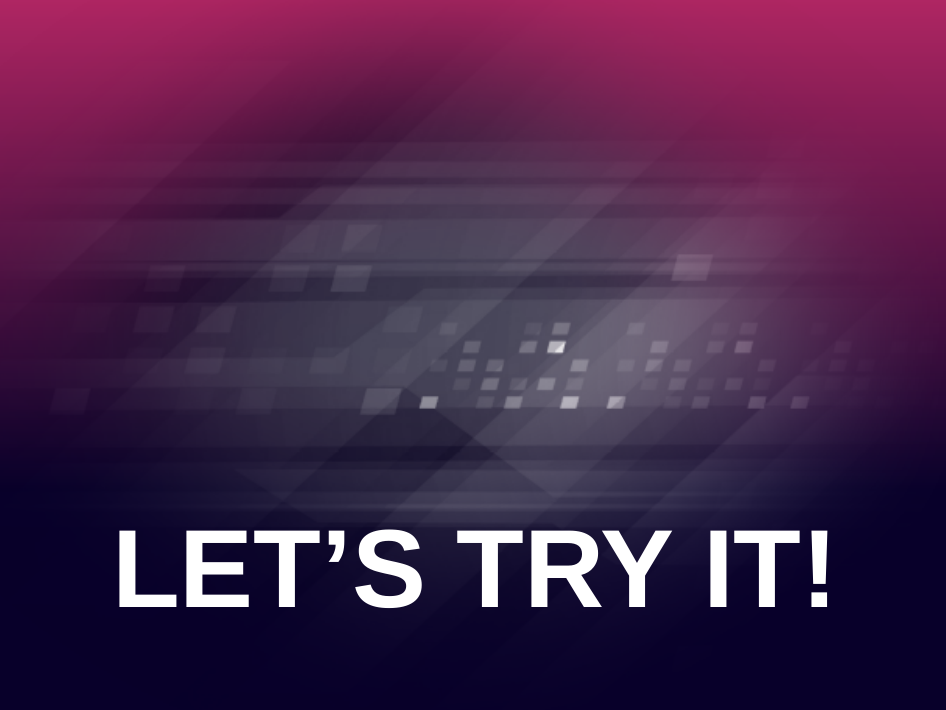

# Let’s try it!
Lorem ipsum dolor sit amet, consectetur adipiscing elit.